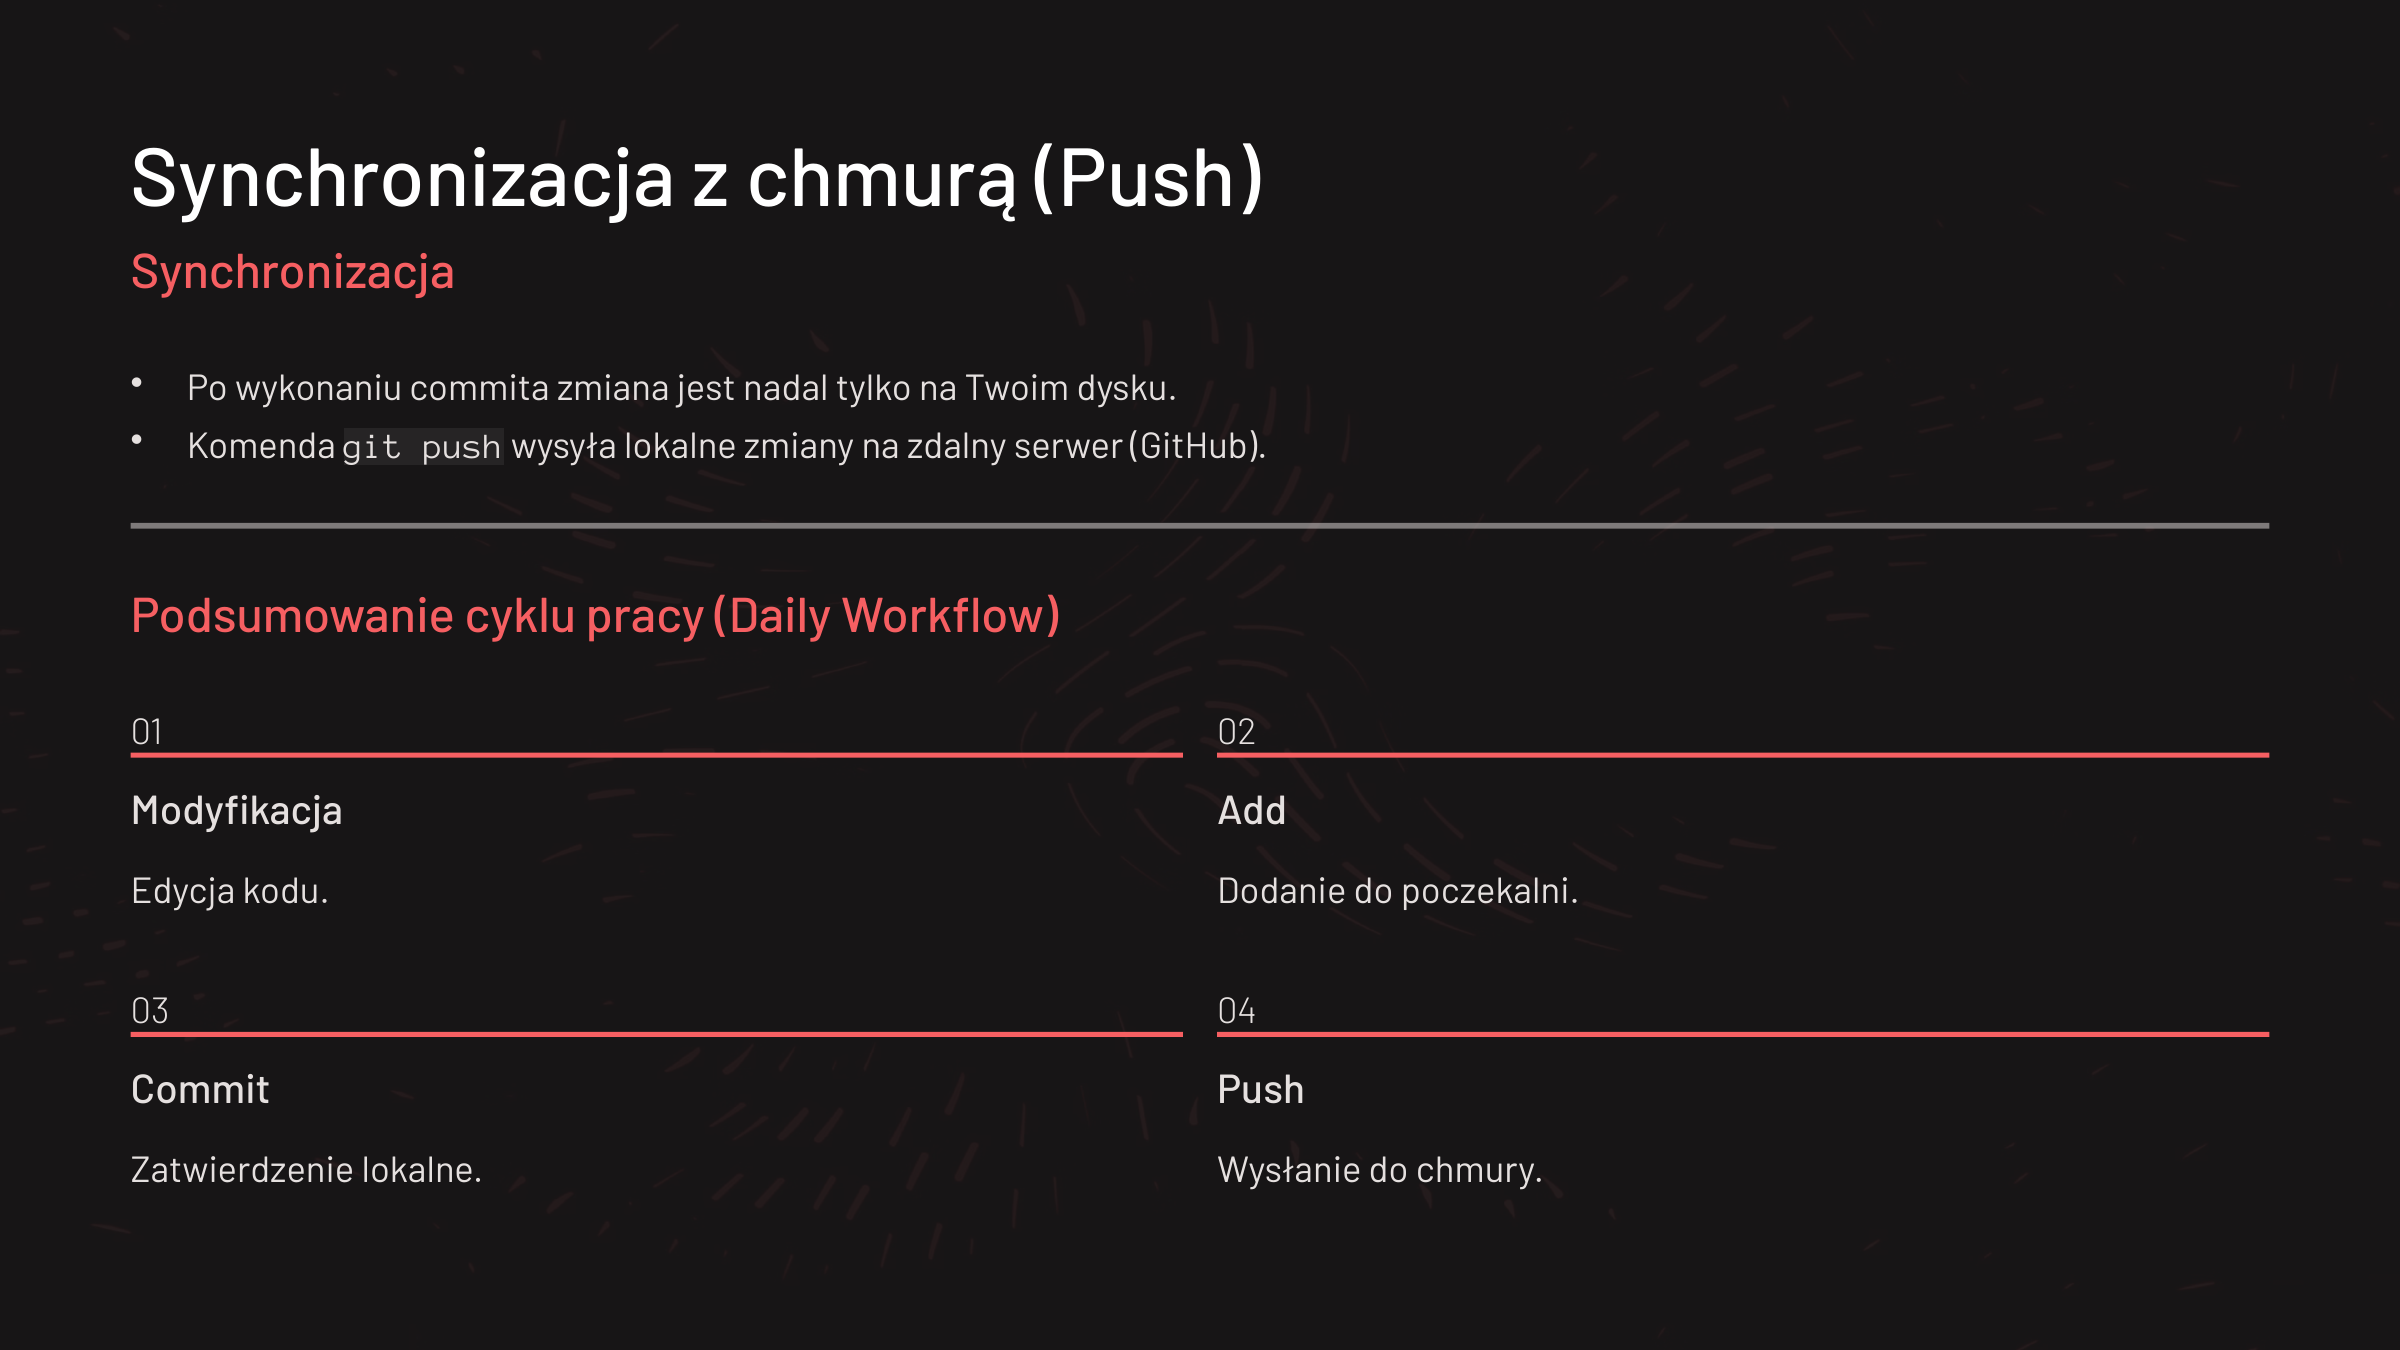

Synchronizacja z chmurą (Push)
Synchronizacja
Po wykonaniu commita zmiana jest nadal tylko na Twoim dysku.
Komenda git push wysyła lokalne zmiany na zdalny serwer (GitHub).

Podsumowanie cyklu pracy (Daily Workflow)
01
02

Modyfikacja
Add
Edycja kodu.
Dodanie do poczekalni.
03
04

Commit
Push
Zatwierdzenie lokalne.
Wysłanie do chmury.